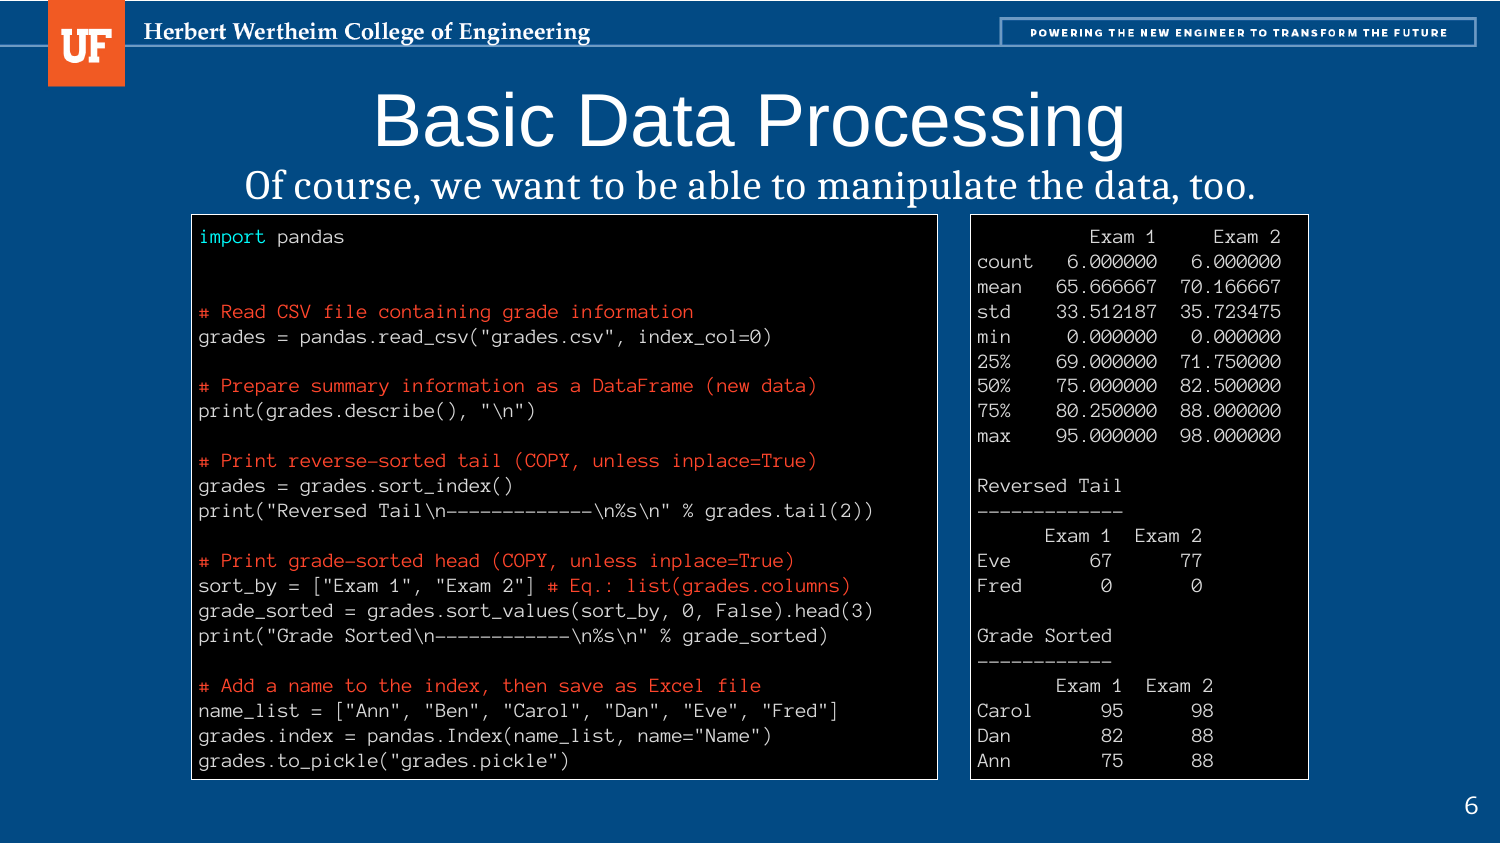

# Basic Data Processing
Of course, we want to be able to manipulate the data, too.
          Exam 1     Exam 2
count   6.000000   6.000000
mean   65.666667  70.166667
std    33.512187  35.723475
min     0.000000   0.000000
25%    69.000000  71.750000
50%    75.000000  82.500000
75%    80.250000  88.000000
max    95.000000  98.000000

Reversed Tail
-------------
      Exam 1  Exam 2
Eve       67      77
Fred       0       0

Grade Sorted
------------
       Exam 1  Exam 2
Carol      95      98
Dan        82      88
Ann        75      88
import pandas

# Read CSV file containing grade information
grades = pandas.read_csv("grades.csv", index_col=0)

# Prepare summary information as a DataFrame (new data)
print(grades.describe(), "\n")

# Print reverse-sorted tail (COPY, unless inplace=True)
grades = grades.sort_index()
print("Reversed Tail\n-------------\n%s\n" % grades.tail(2))

# Print grade-sorted head (COPY, unless inplace=True)
sort_by = ["Exam 1", "Exam 2"] # Eq.: list(grades.columns)
grade_sorted = grades.sort_values(sort_by, 0, False).head(3)
print("Grade Sorted\n------------\n%s\n" % grade_sorted)

# Add a name to the index, then save as Excel file
name_list = ["Ann", "Ben", "Carol", "Dan", "Eve", "Fred"]
grades.index = pandas.Index(name_list, name="Name")
grades.to_pickle("grades.pickle")
6